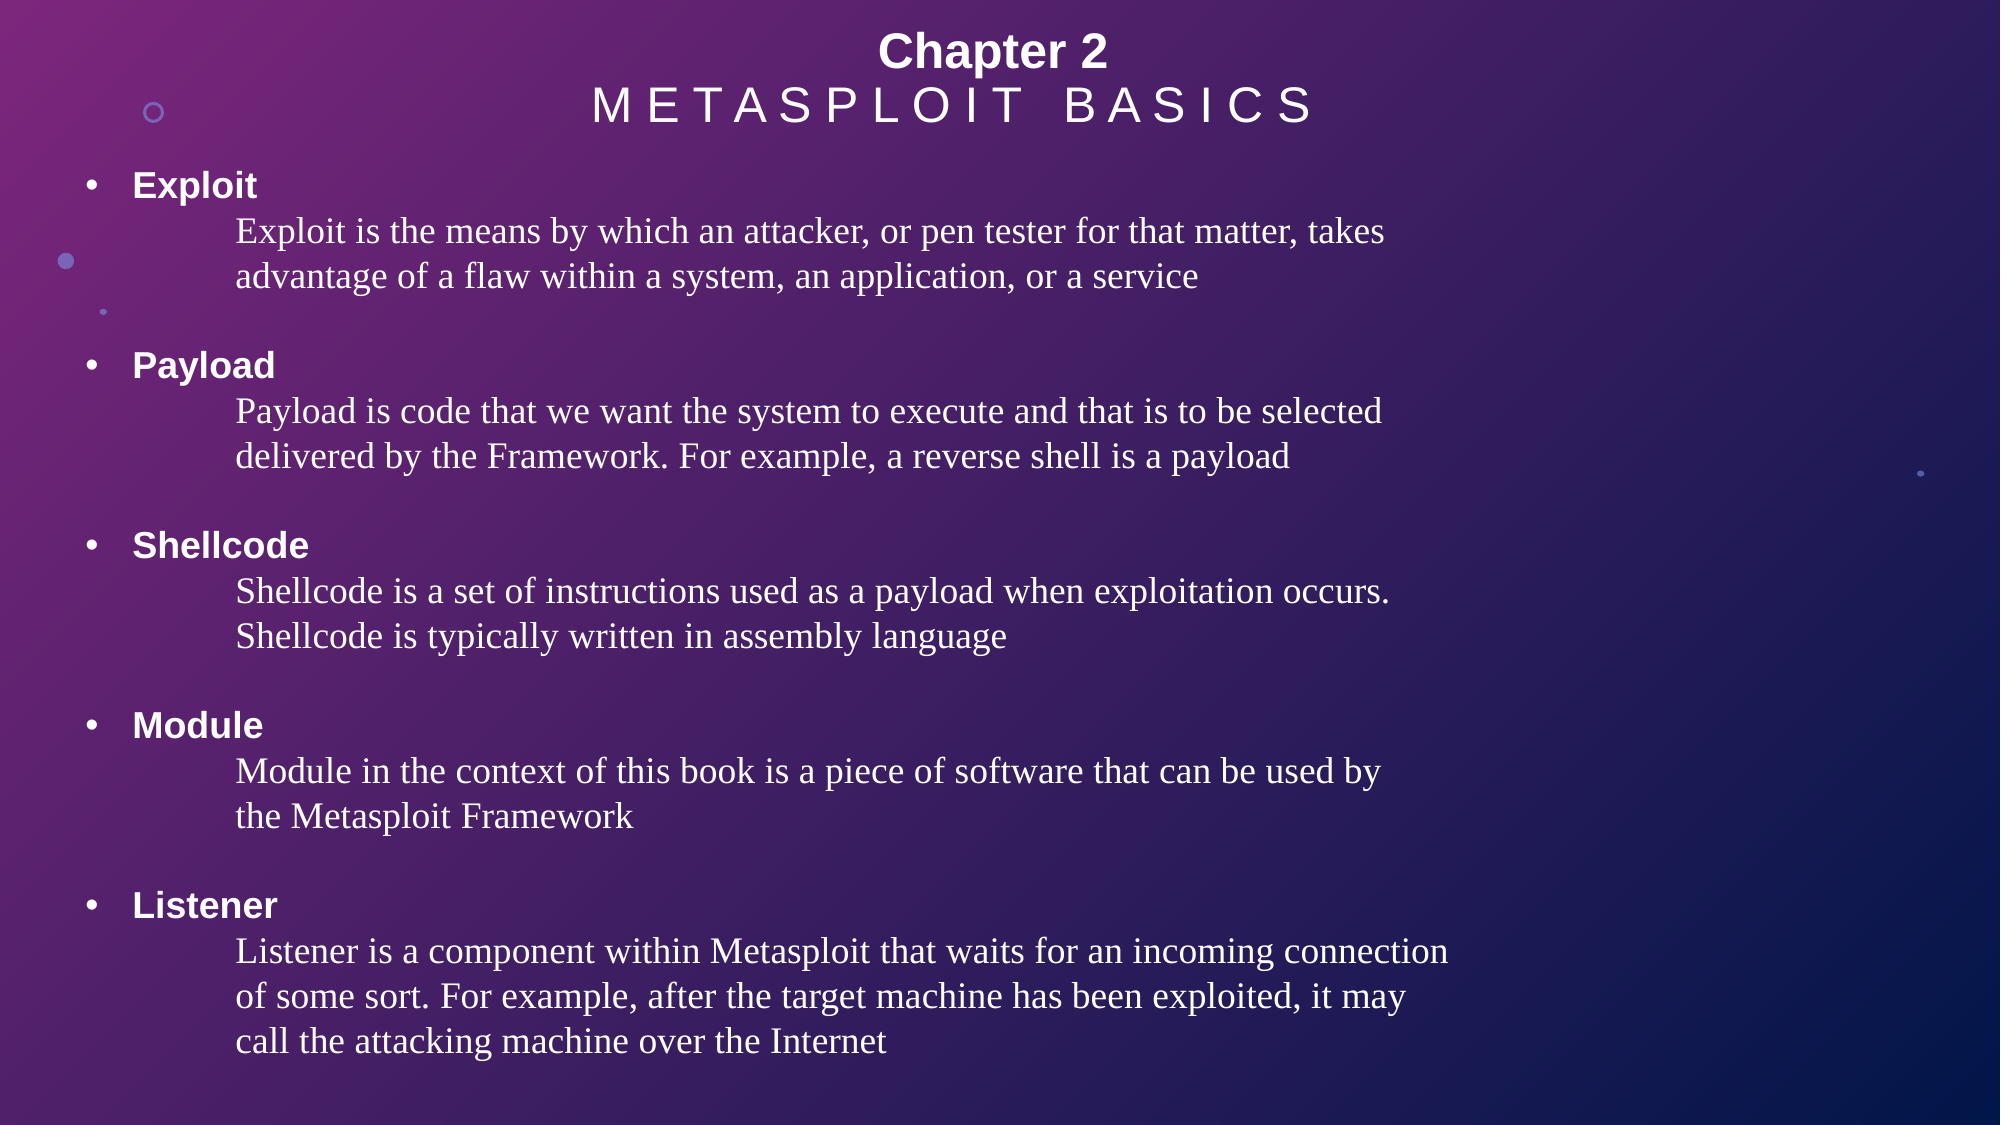

# Chapter 2 M E T A S P L O I T   B A S I C S
Exploit
	Exploit is the means by which an attacker, or pen tester for that matter, takes
	advantage of a flaw within a system, an application, or a service

Payload
	Payload is code that we want the system to execute and that is to be selected
	delivered by the Framework. For example, a reverse shell is a payload

Shellcode
	Shellcode is a set of instructions used as a payload when exploitation occurs.
	Shellcode is typically written in assembly language

Module
	Module in the context of this book is a piece of software that can be used by
	the Metasploit Framework

Listener
	Listener is a component within Metasploit that waits for an incoming connection
	of some sort. For example, after the target machine has been exploited, it may
	call the attacking machine over the Internet